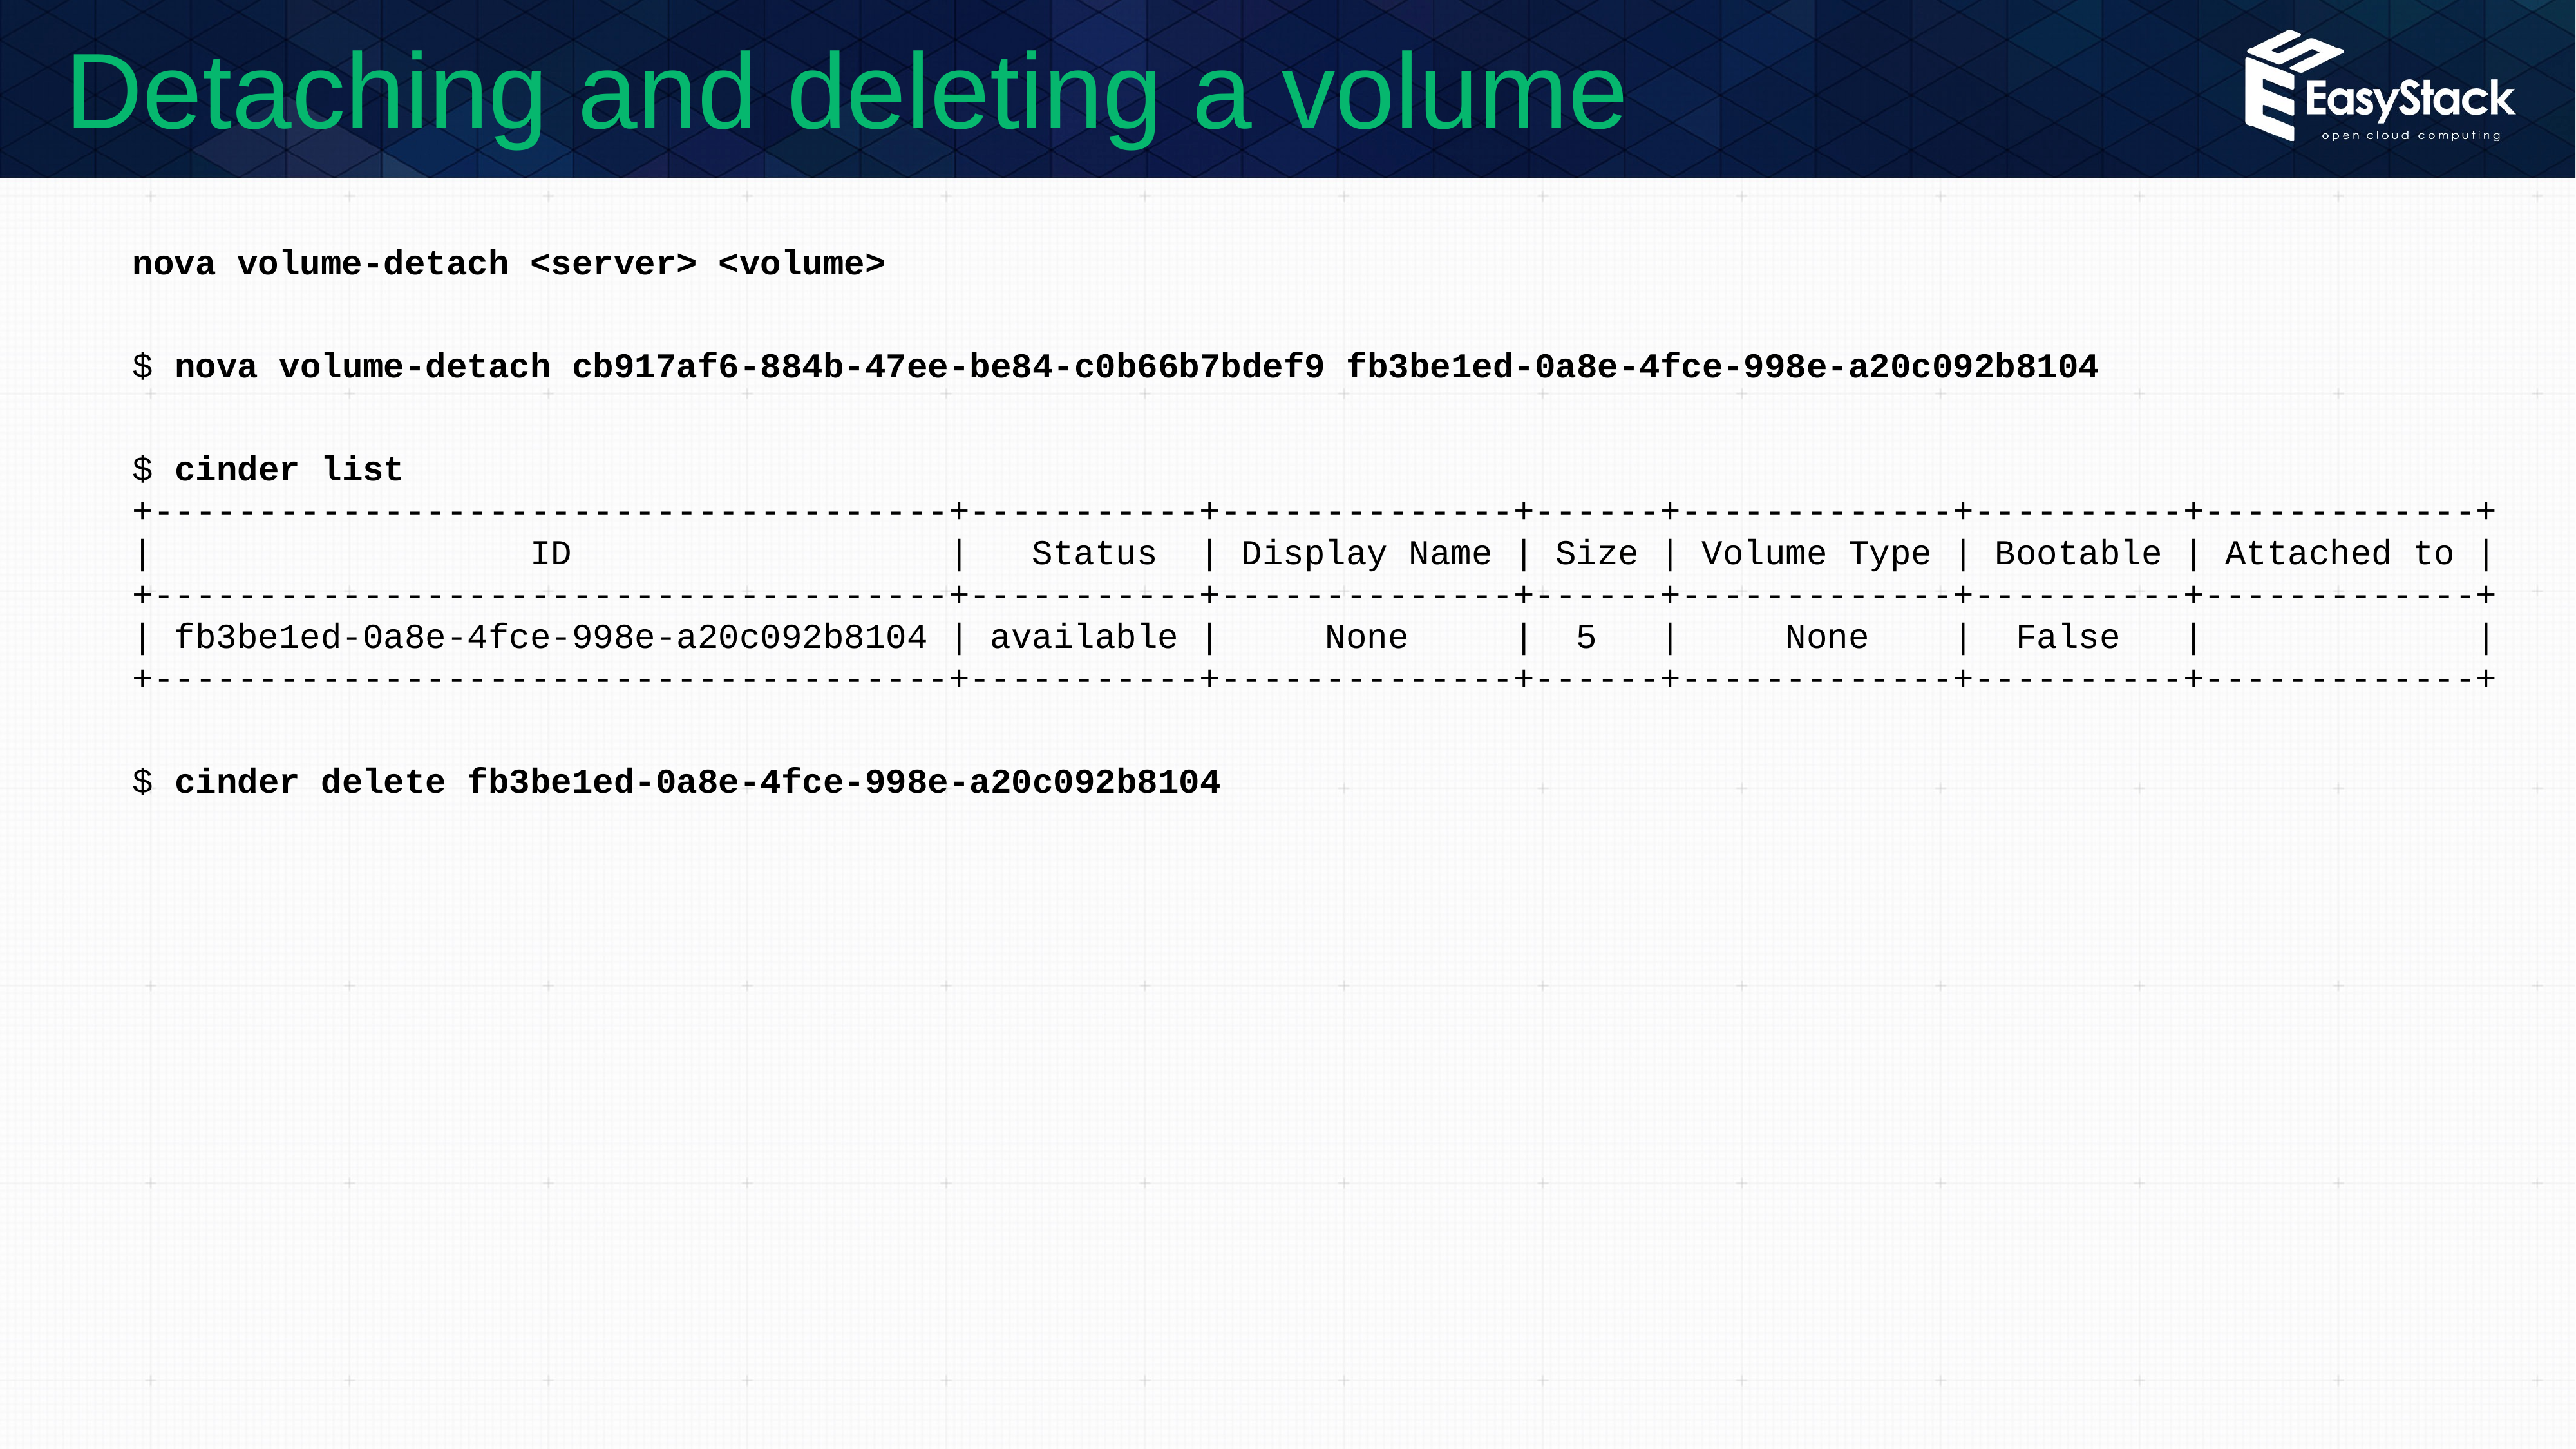

# Detaching and deleting a volume
nova volume-detach <server> <volume>

$ nova volume-detach cb917af6-884b-47ee-be84-c0b66b7bdef9 fb3be1ed-0a8e-4fce-998e-a20c092b8104

$ cinder list
+--------------------------------------+-----------+--------------+------+-------------+----------+-------------+
|                  ID                  |   Status  | Display Name | Size | Volume Type | Bootable | Attached to |
+--------------------------------------+-----------+--------------+------+-------------+----------+-------------+
| fb3be1ed-0a8e-4fce-998e-a20c092b8104 | available |     None     |  5   |     None    |  False   |             |
+--------------------------------------+-----------+--------------+------+-------------+----------+-------------+

$ cinder delete fb3be1ed-0a8e-4fce-998e-a20c092b8104